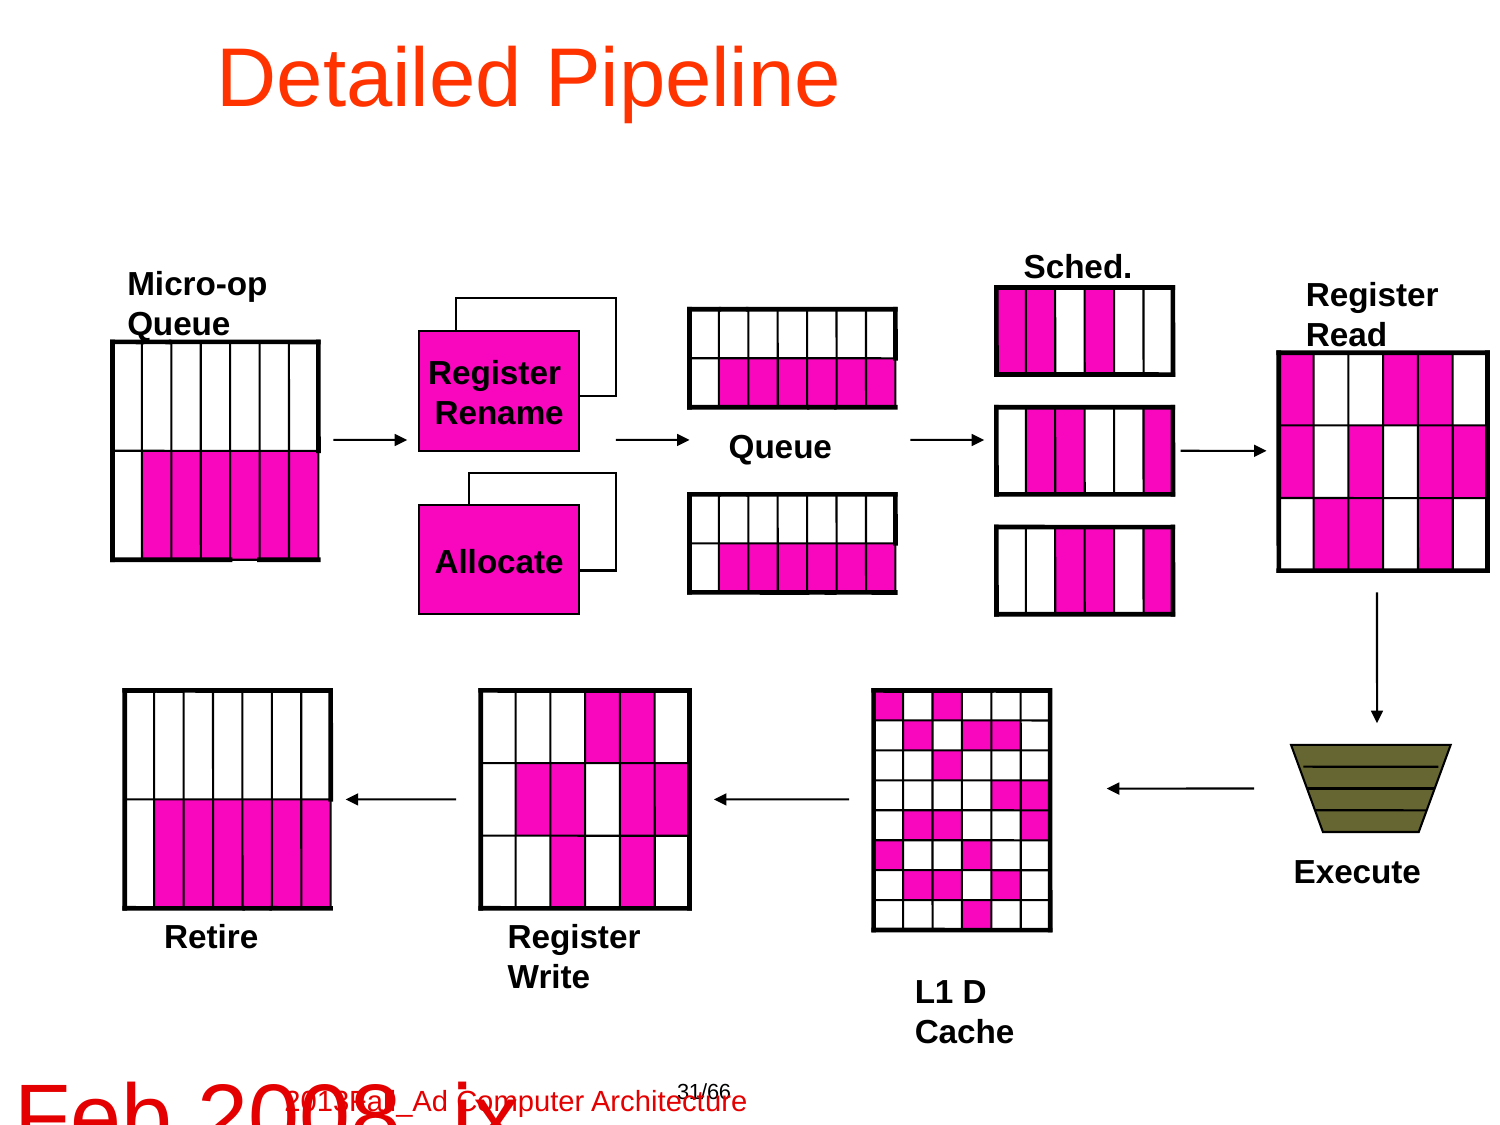

# Detailed Pipeline
Sched.
Micro-op Queue
Register Read

Register
Rename

Queue

Allocate

Execute

Retire

Register Write

L1 D Cache
Feb.2008_jxh_Introduction